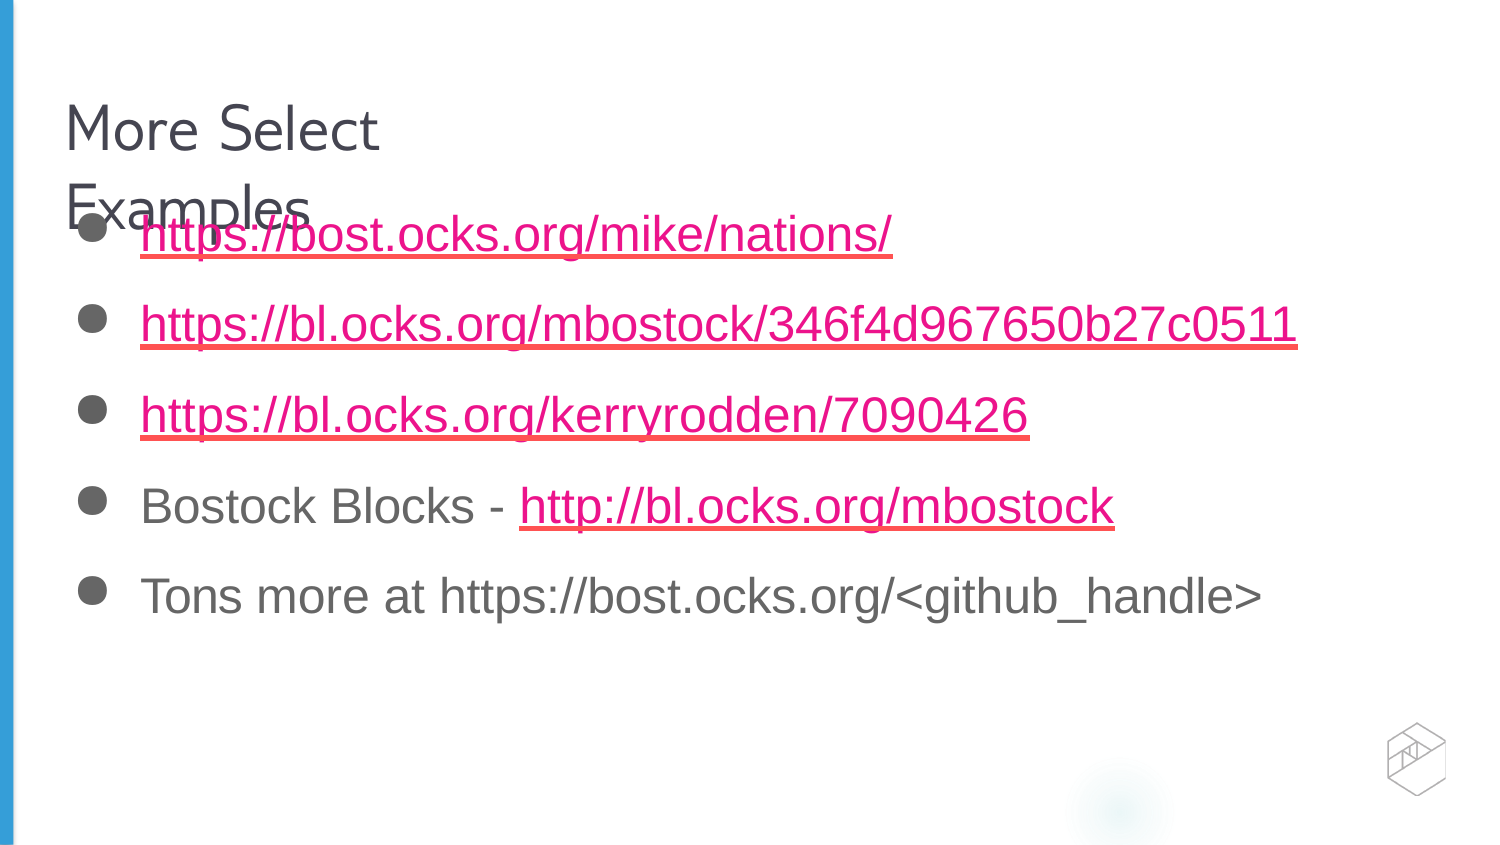

# More Select Examples
https://bost.ocks.org/mike/nations/
https://bl.ocks.org/mbostock/346f4d967650b27c0511
https://bl.ocks.org/kerryrodden/7090426
Bostock Blocks - http://bl.ocks.org/mbostock
Tons more at https://bost.ocks.org/<github_handle>